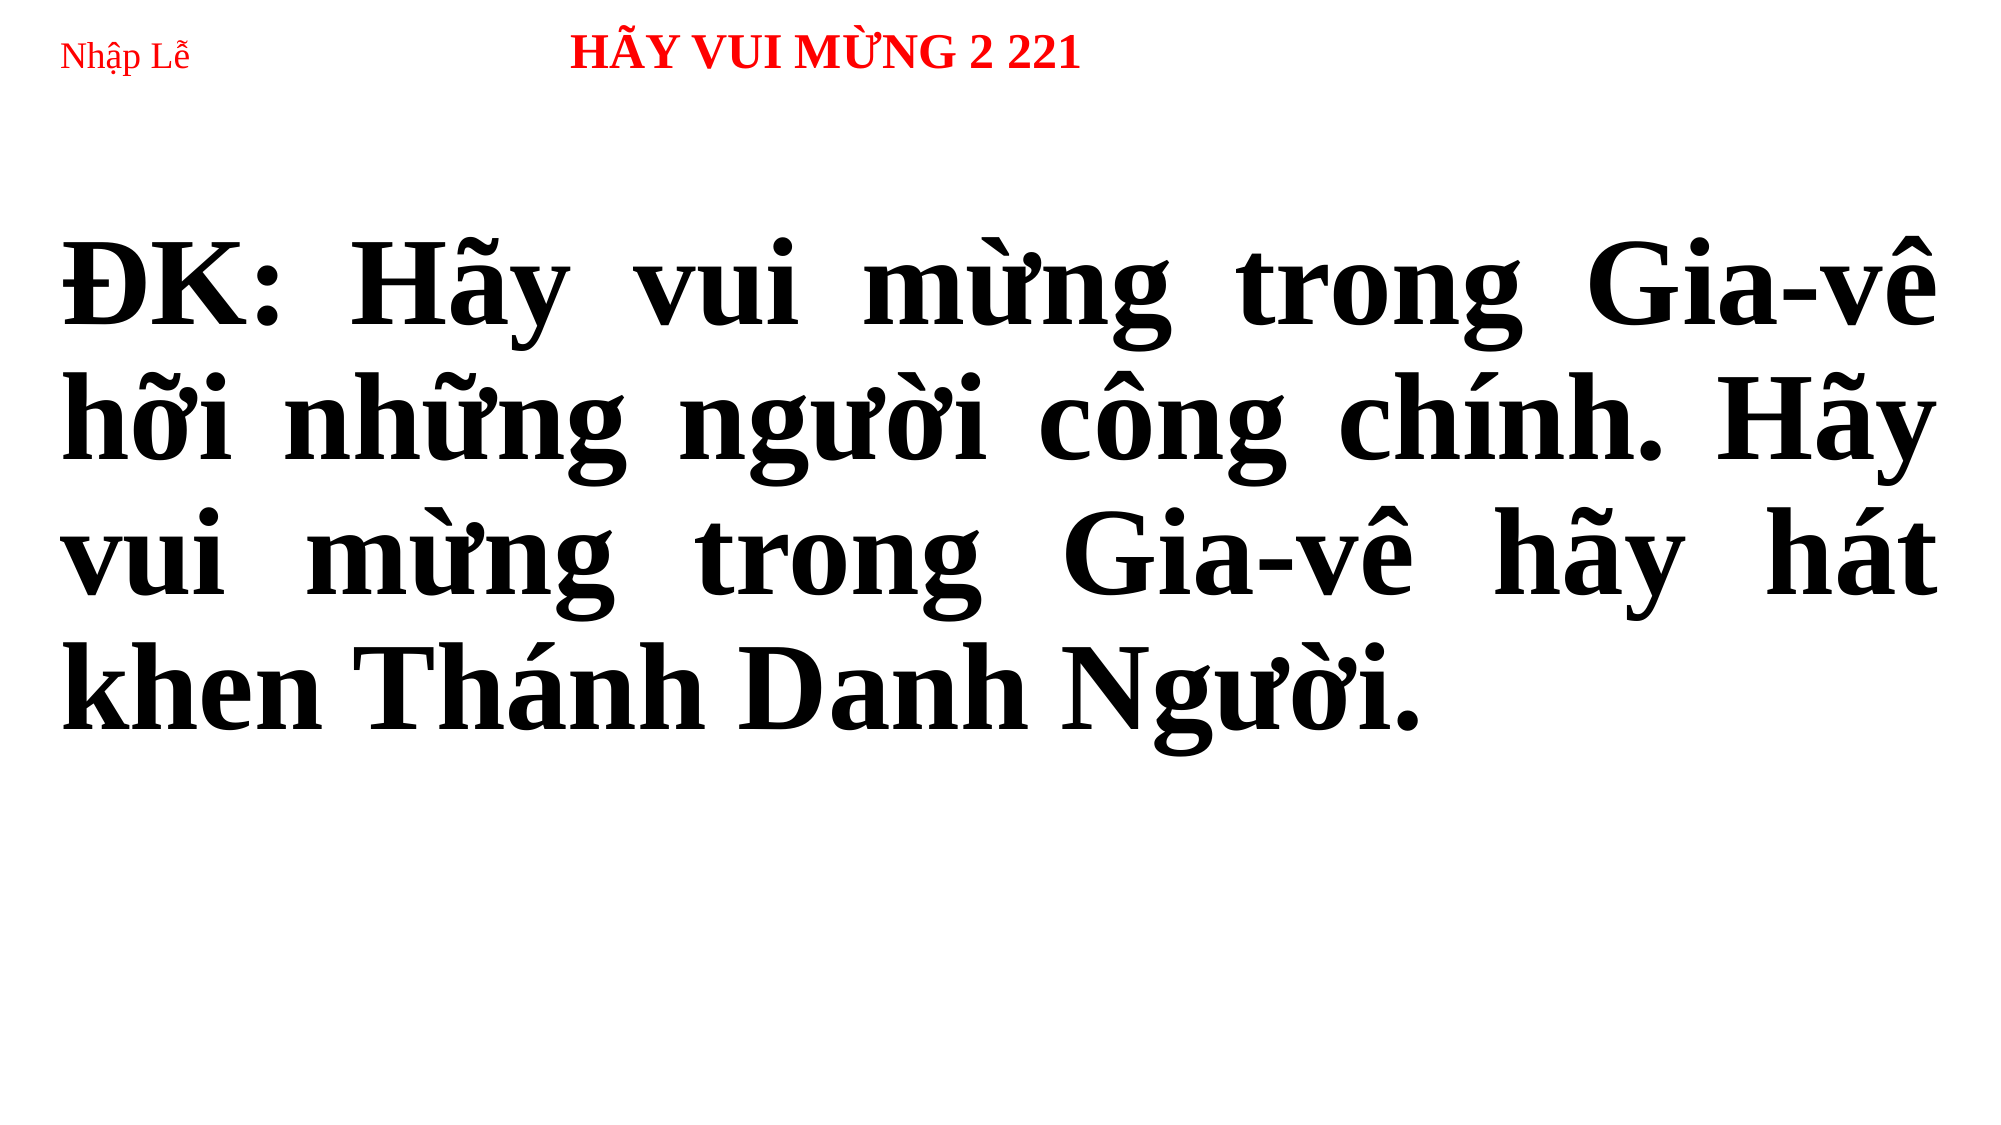

# Nhập Lễ                                        HÃY VUI MỪNG 2 221
ĐK: Hãy vui mừng trong Gia-vê hỡi những người công chính. Hãy vui mừng trong Gia-vê hãy hát khen Thánh Danh Người.